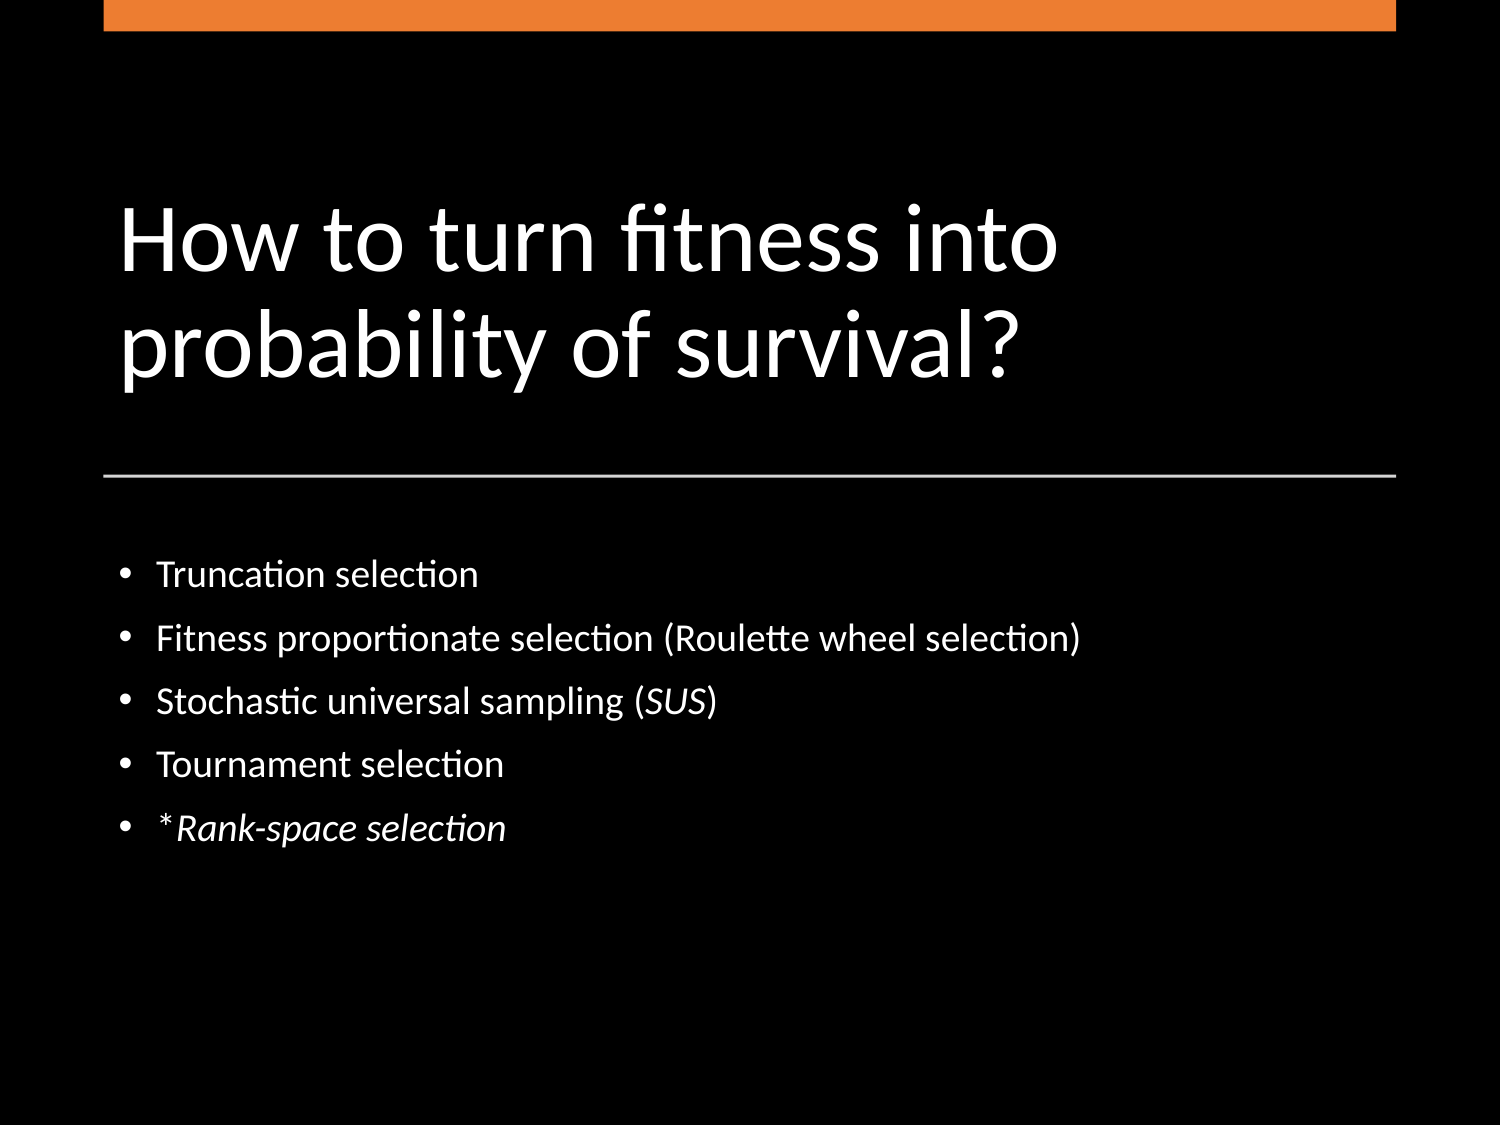

# How to turn fitness into probability of survival?

Truncation selection
Fitness proportionate selection (Roulette wheel selection)
Stochastic universal sampling (SUS)
Tournament selection
*Rank-space selection